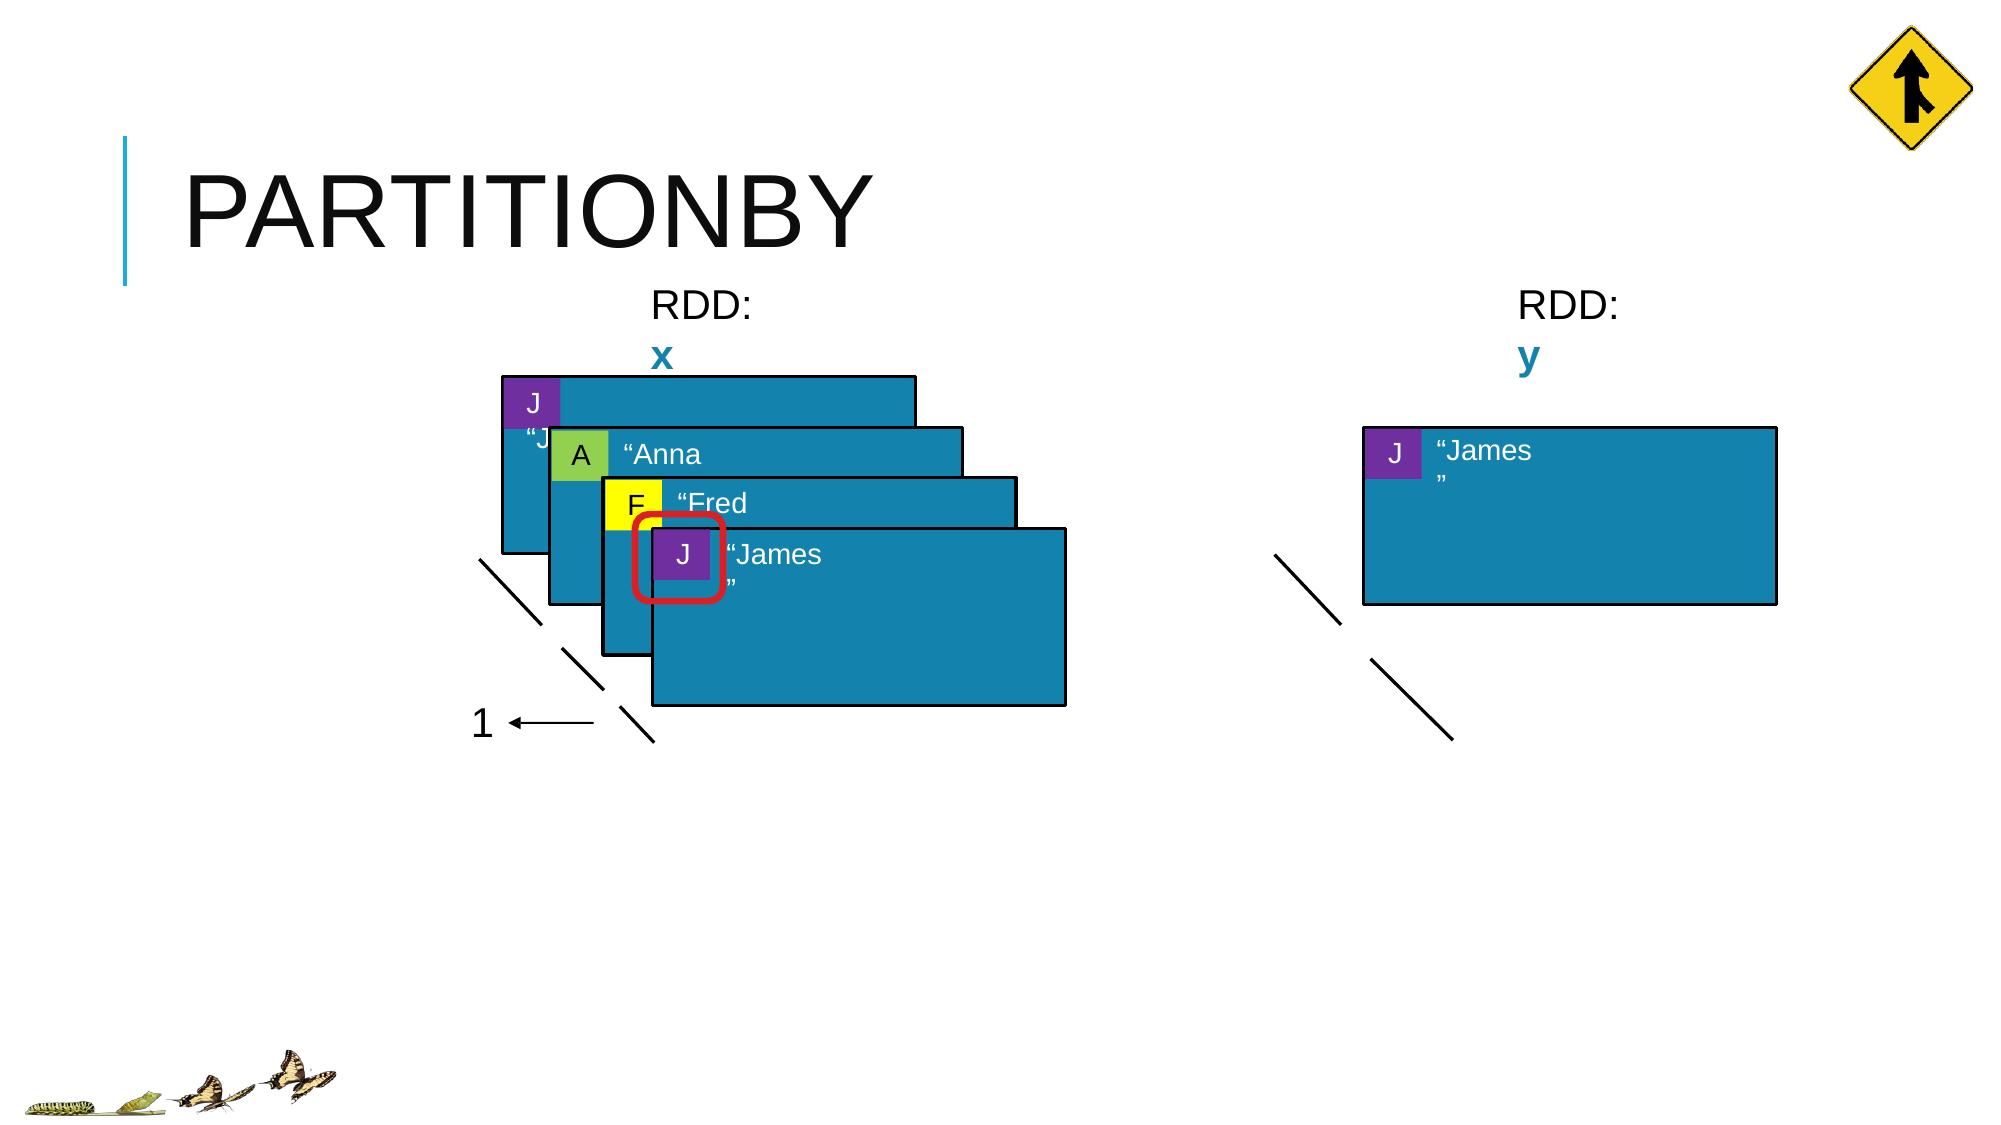

# PARTITIONBY
RDD: x
RDD: y

J	“John”

“James”
J
“Anna”
A

“Fred”
F

“James”
J

1